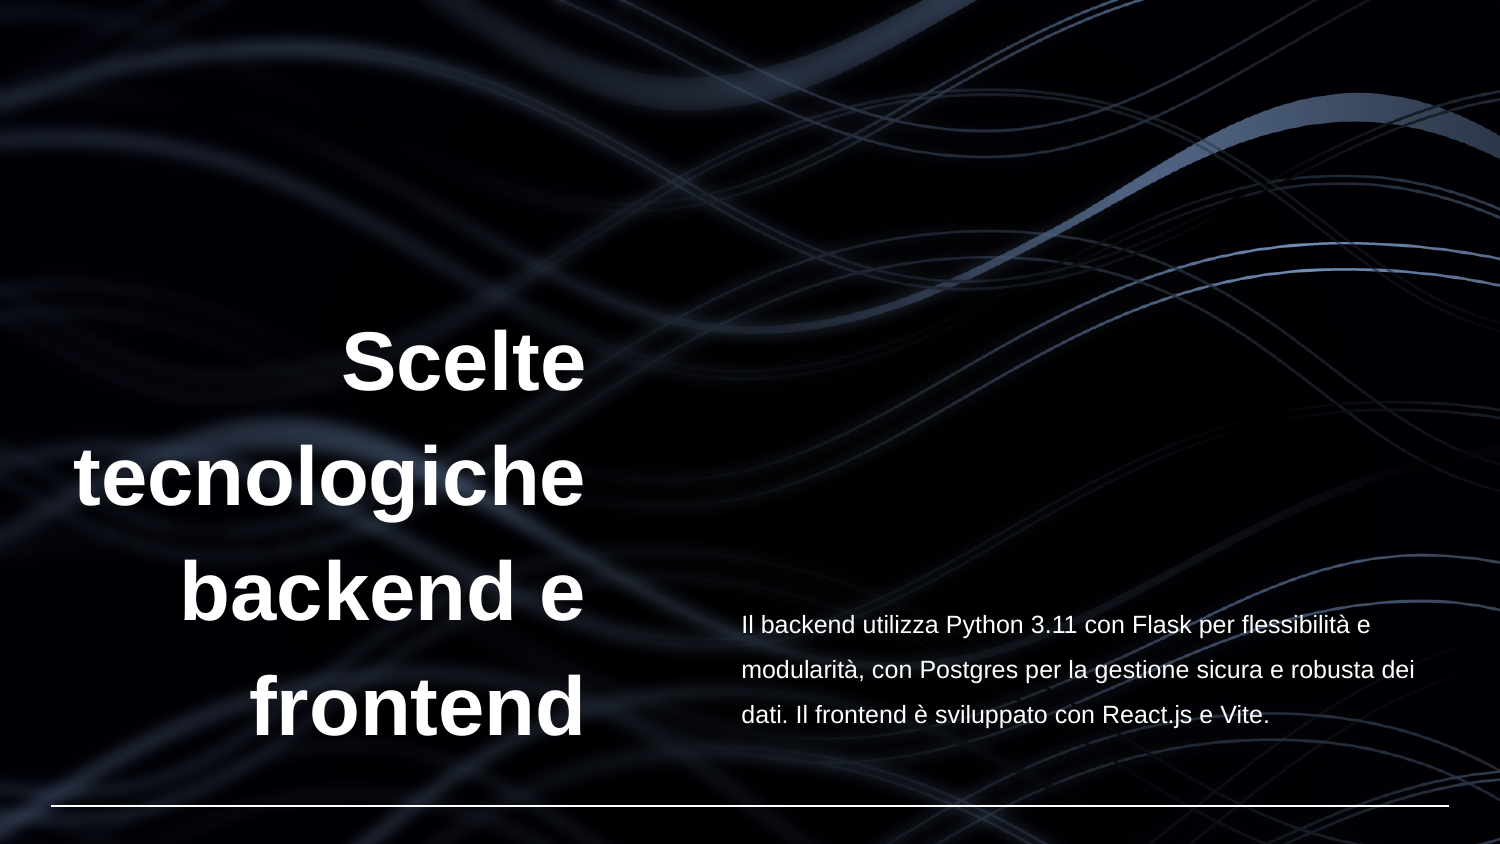

# Scelte tecnologiche backend e frontend
Il backend utilizza Python 3.11 con Flask per flessibilità e modularità, con Postgres per la gestione sicura e robusta dei dati. Il frontend è sviluppato con React.js e Vite.